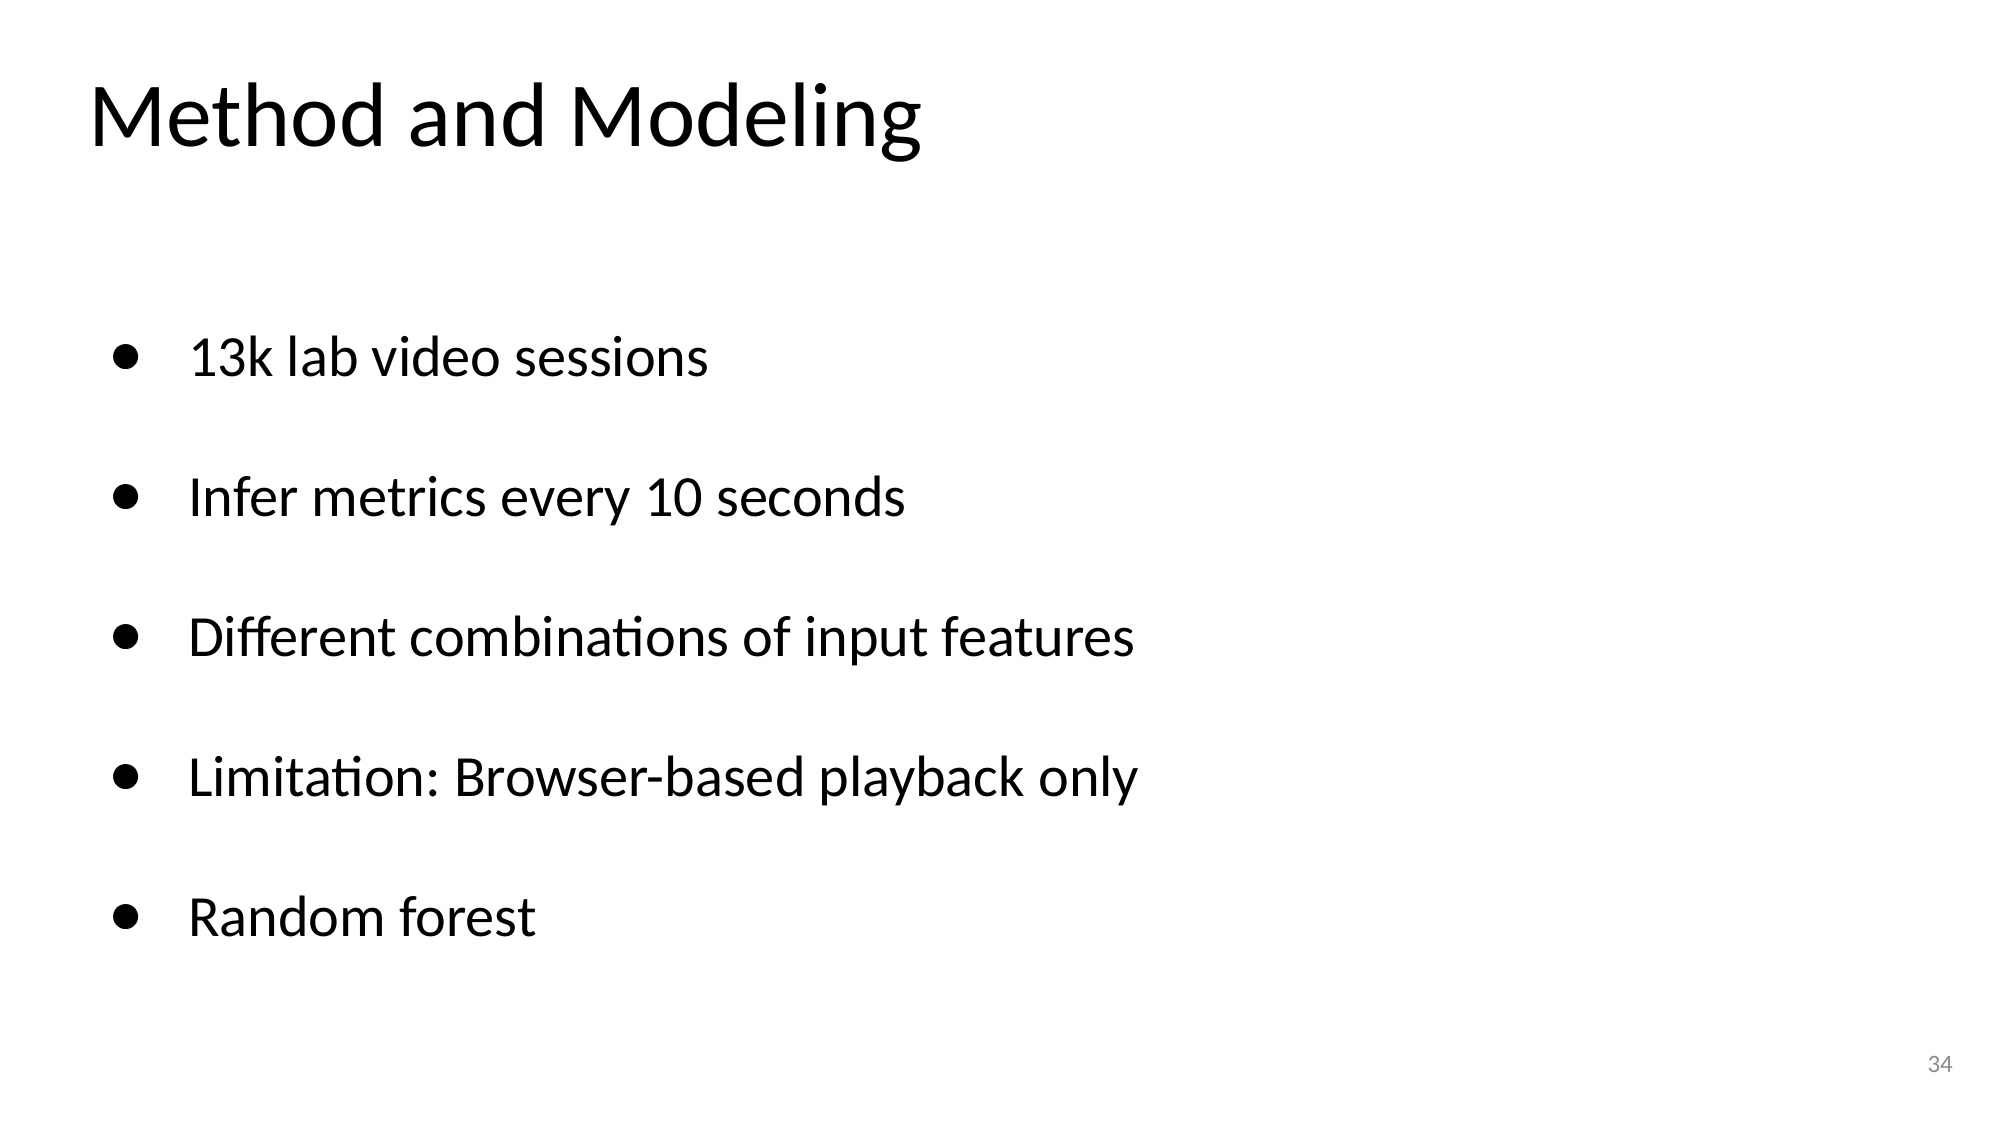

# Method and Modeling
13k lab video sessions
Infer metrics every 10 seconds
Different combinations of input features
Limitation: Browser-based playback only
Random forest
34